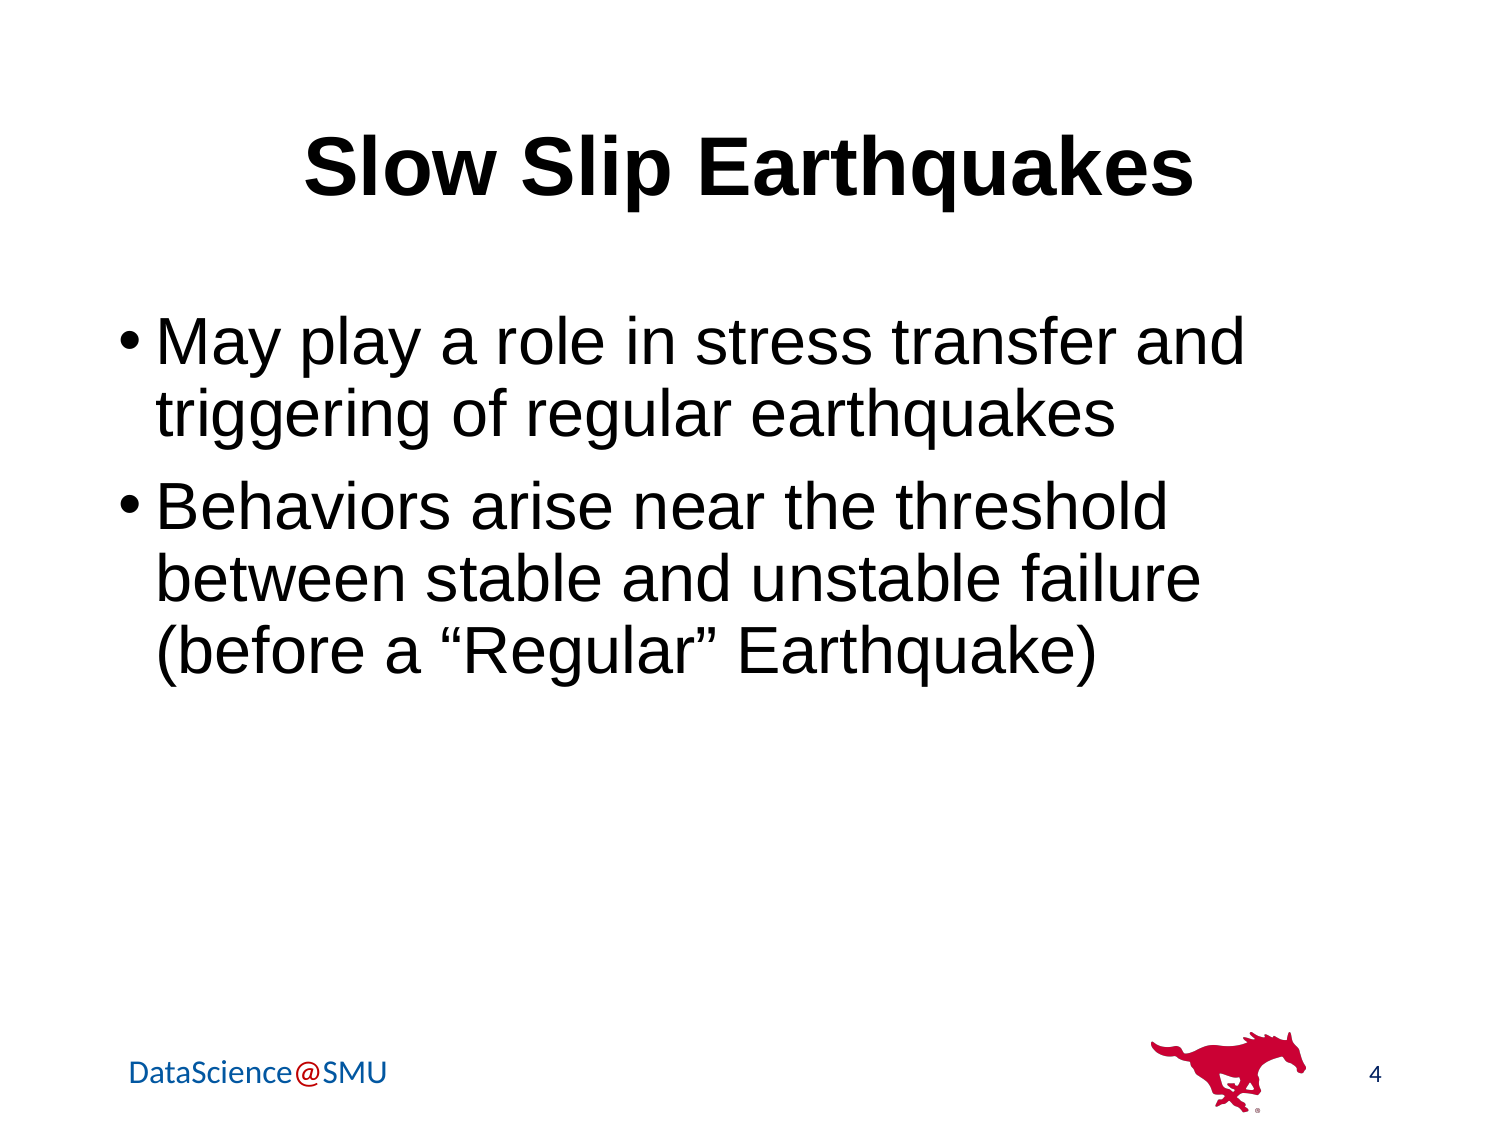

# Slow Slip Earthquakes
May play a role in stress transfer and triggering of regular earthquakes
Behaviors arise near the threshold between stable and unstable failure (before a “Regular” Earthquake)

4